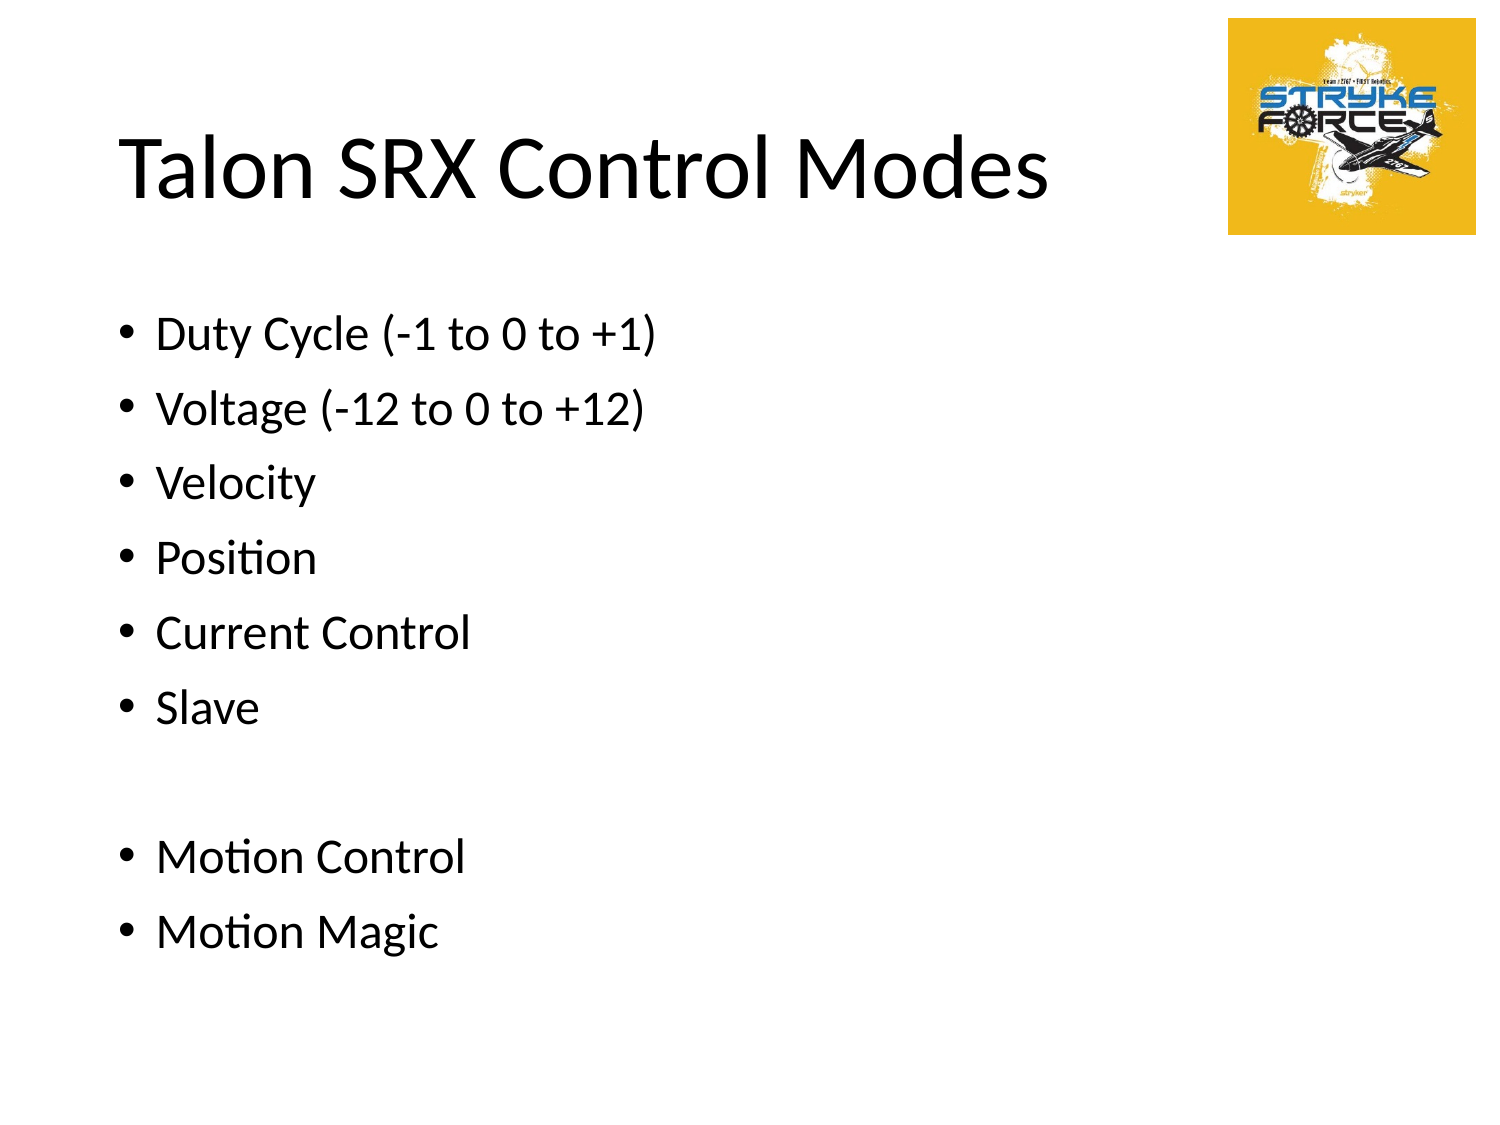

# Talon SRX Control Modes
Duty Cycle (-1 to 0 to +1)
Voltage (-12 to 0 to +12)
Velocity
Position
Current Control
Slave

Motion Control
Motion Magic